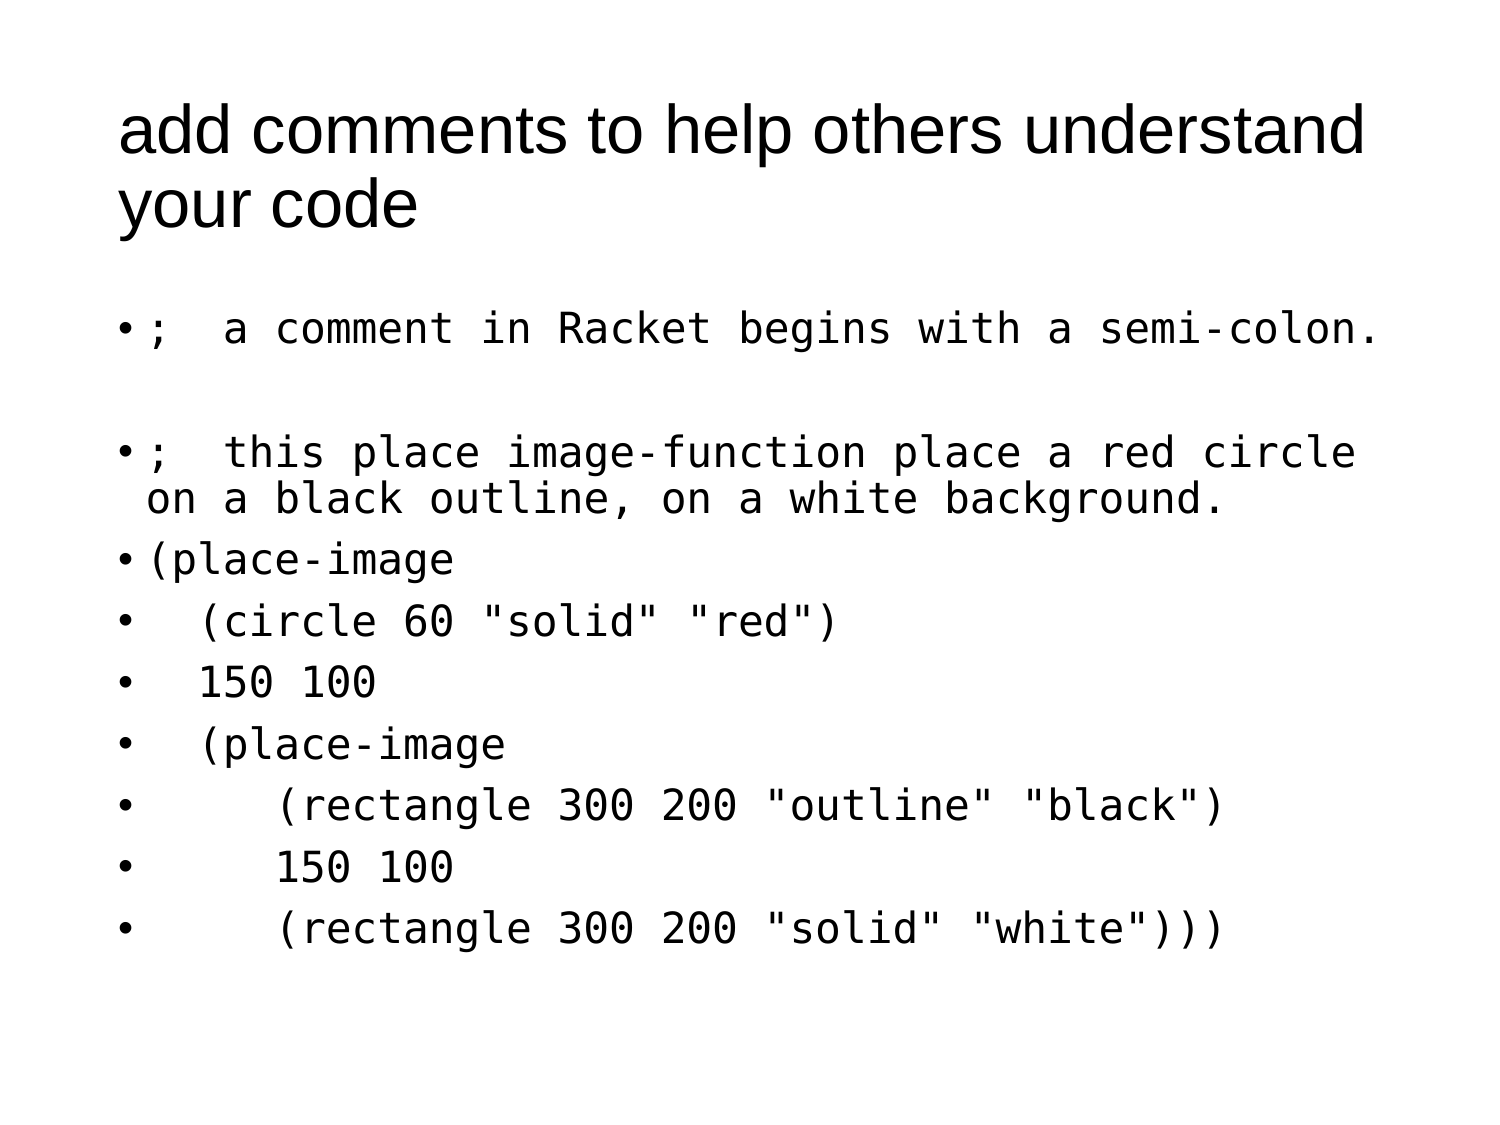

# add comments to help others understand your code
;  a comment in Racket begins with a semi-colon.

;  this place image-function place a red circle on a black outline, on a white background.
(place-image
  (circle 60 "solid" "red")
  150 100
  (place-image
     (rectangle 300 200 "outline" "black")
     150 100
     (rectangle 300 200 "solid" "white")))